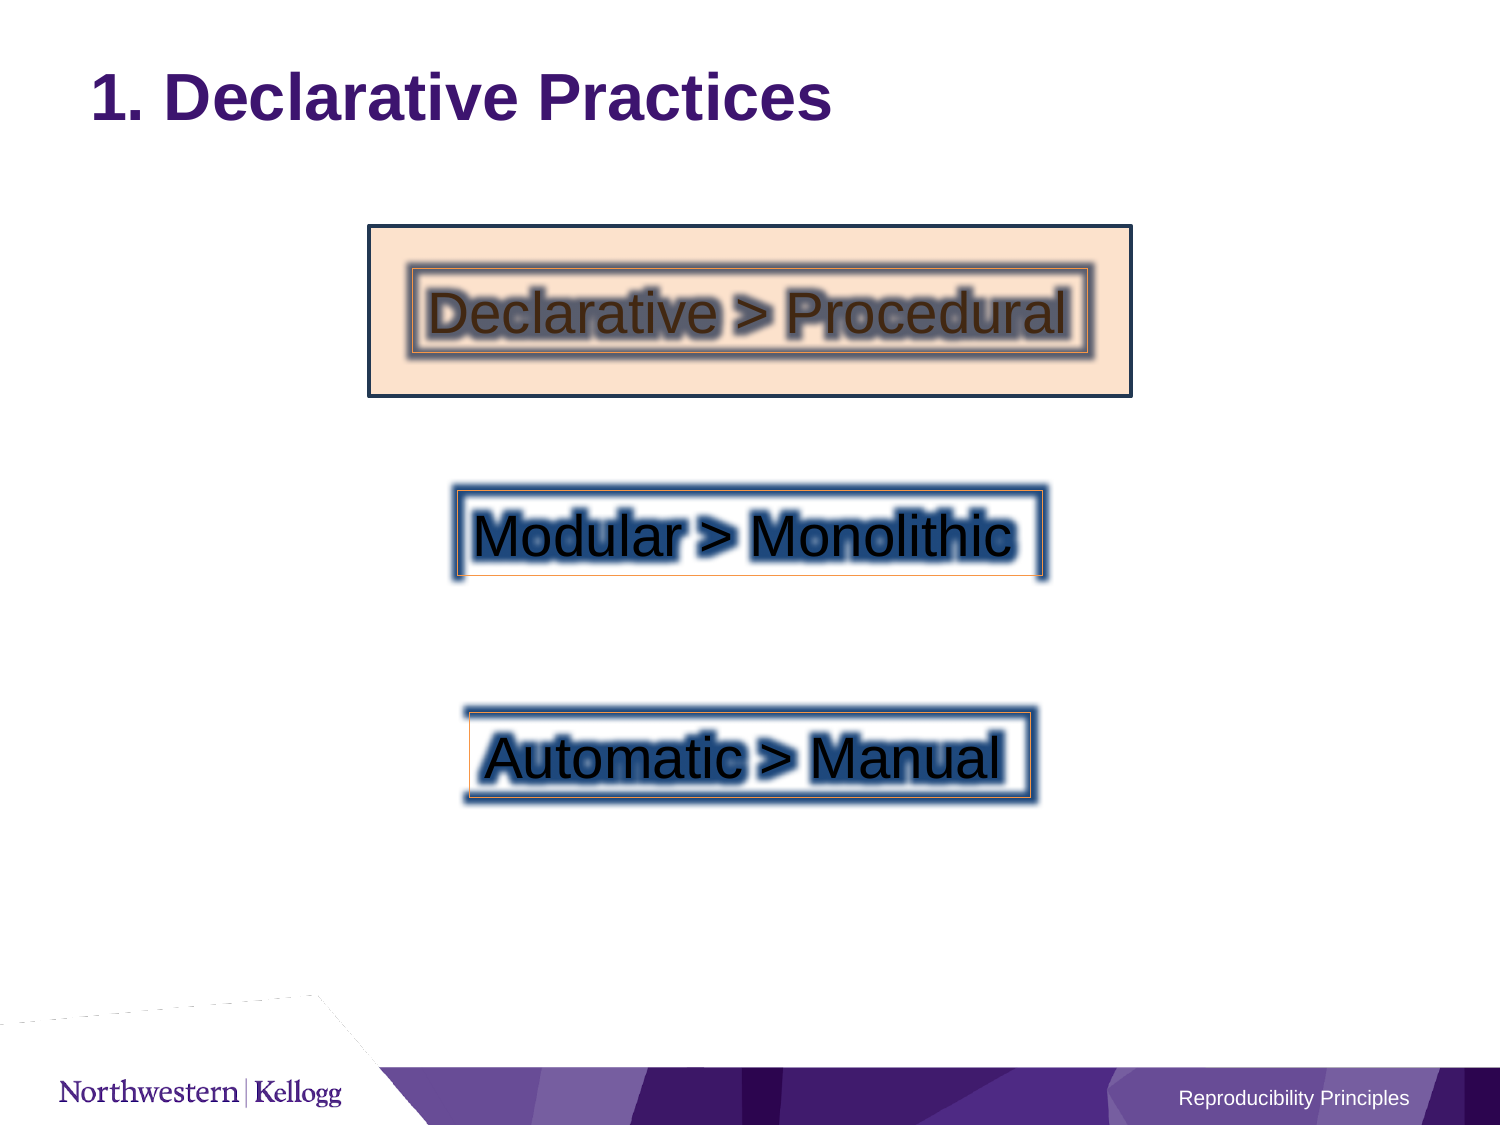

# 1. Declarative Practices

Declarative > Procedural
Modular > Monolithic
Automatic > Manual
Reproducibility Principles